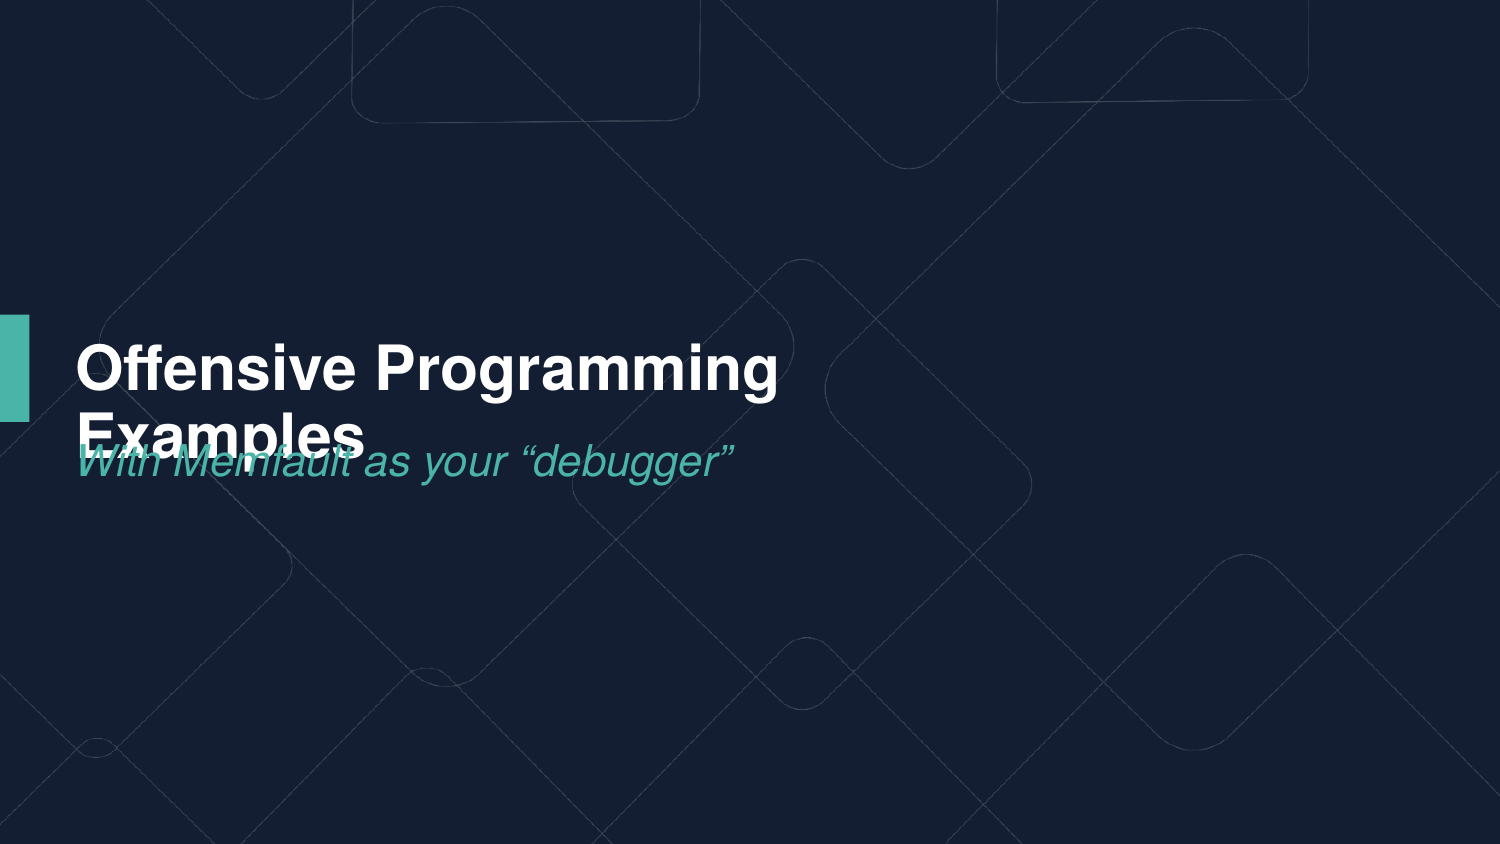

Offensive Programming Examples
With Memfault as your “debugger”